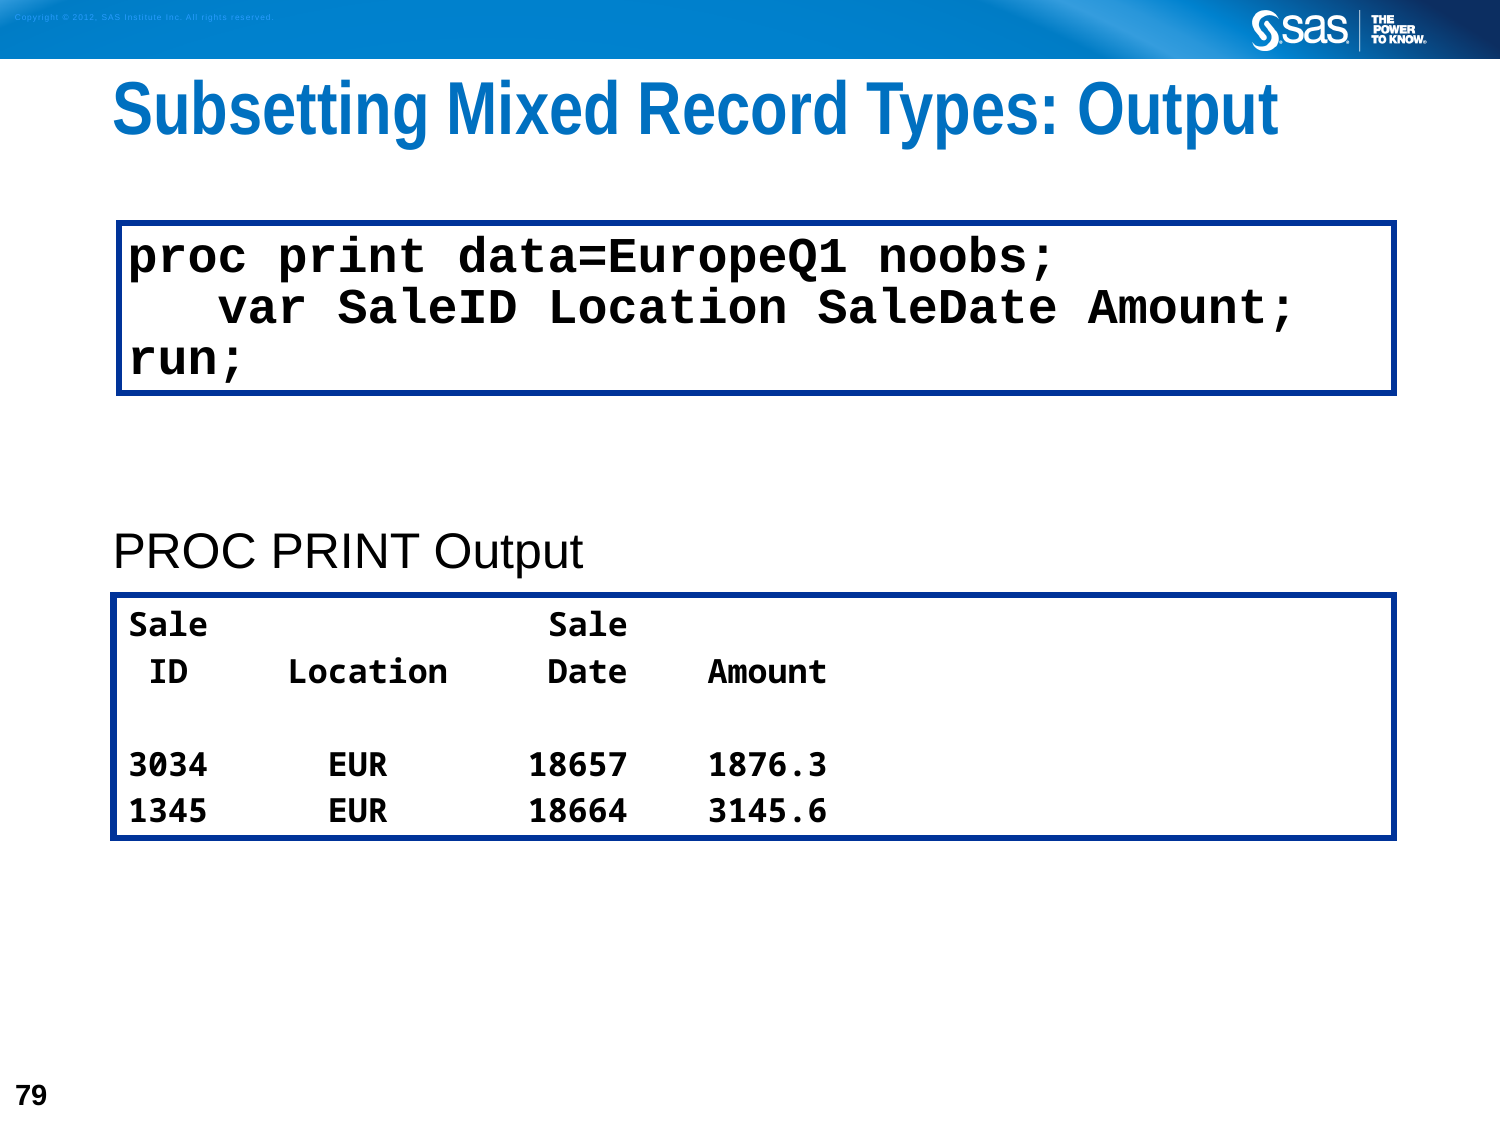

# Subsetting Mixed Record Types: Output

PROC PRINT Output

proc print data=EuropeQ1 noobs;
   var SaleID Location SaleDate Amount;
run;

Sale                 Sale
 ID     Location     Date    Amount

3034      EUR       18657    1876.3
1345      EUR       18664    3145.6